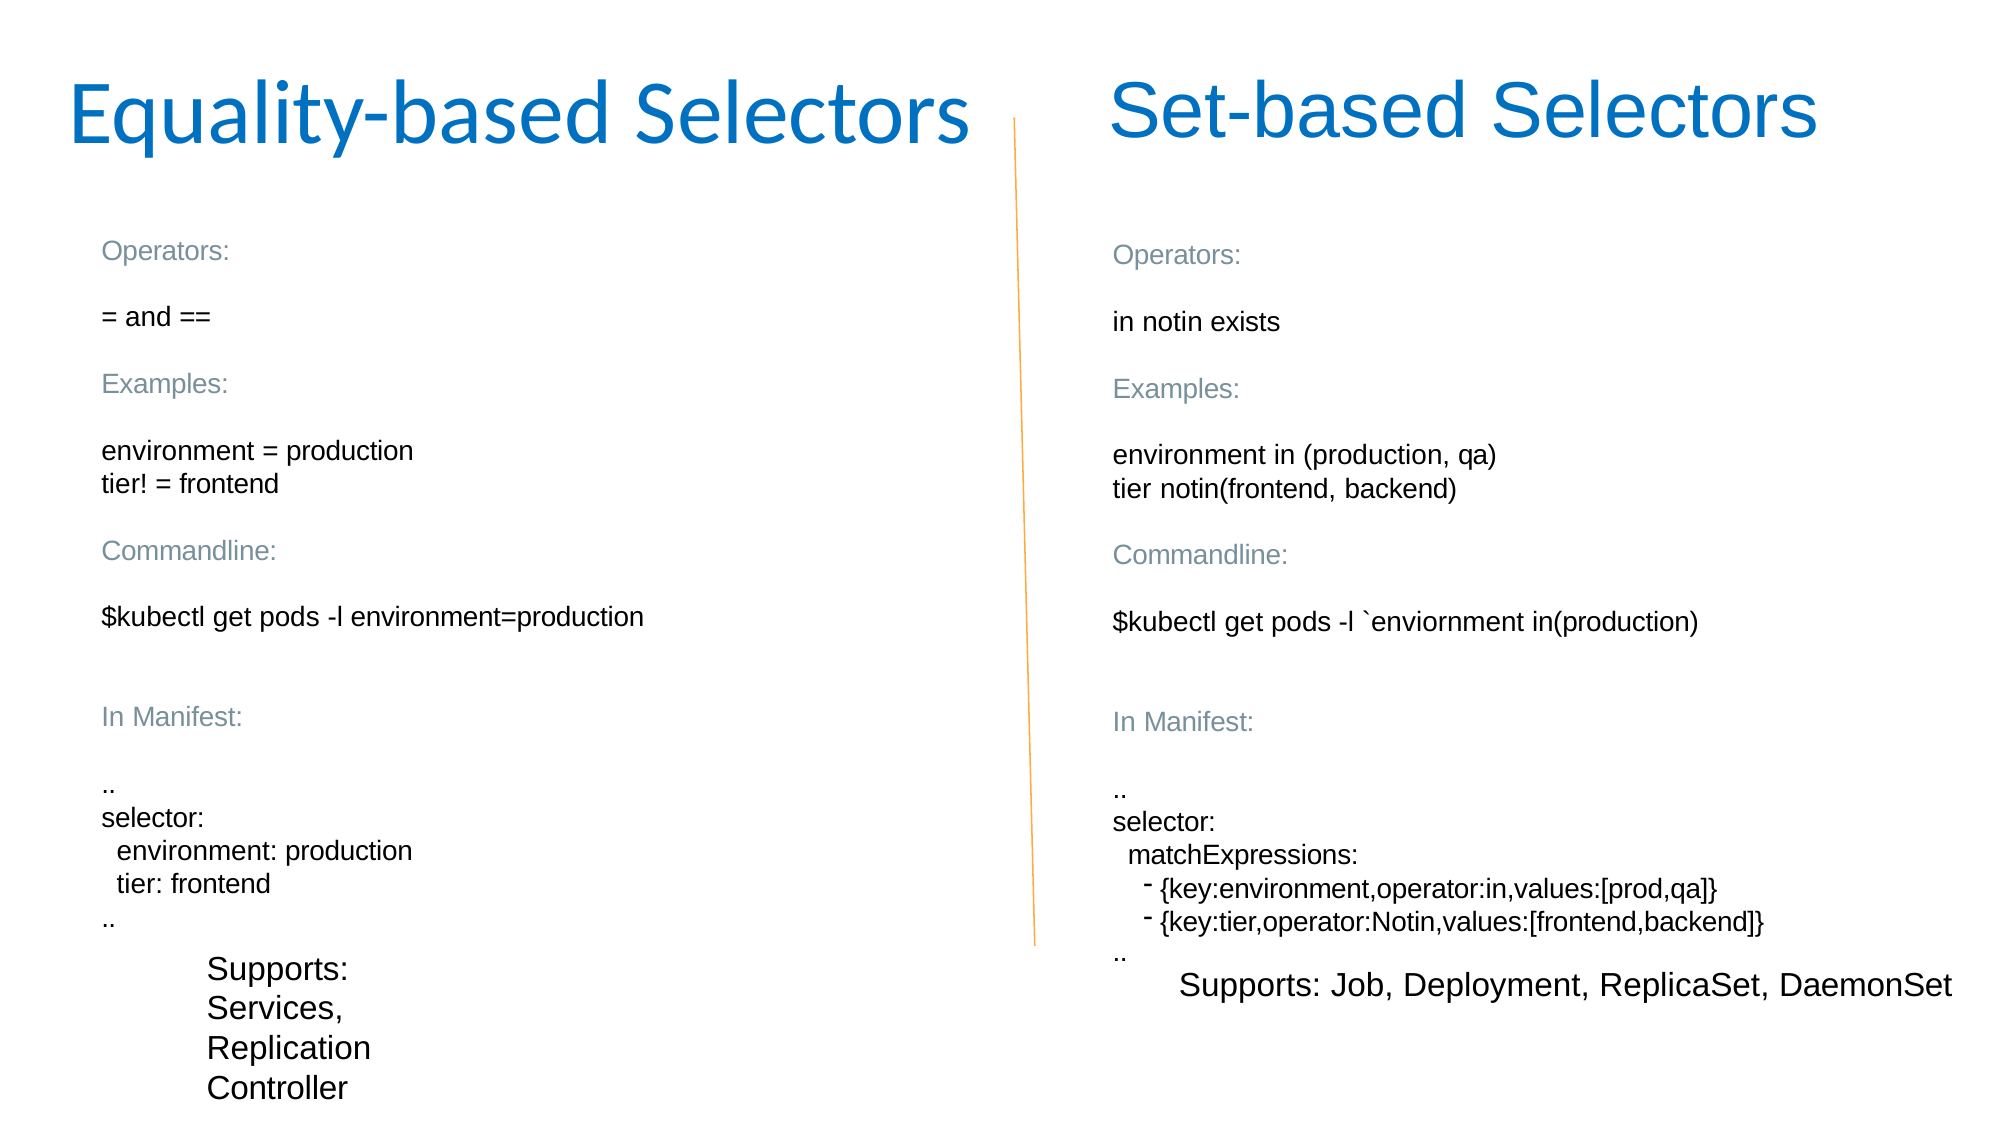

# Equality-based Selectors
Set-based Selectors

Operators:
Operators:
= and ==
in notin exists
Examples:
Examples:
environment = production tier! = frontend
environment in (production, qa) tier notin(frontend, backend)
Commandline:
Commandline:
$kubectl get pods -l environment=production
$kubectl get pods -l `enviornment in(production)
In Manifest:
In Manifest:
..
selector:
environment: production tier: frontend
..
Supports: Services, Replication Controller
..
selector:
matchExpressions:
{key:environment,operator:in,values:[prod,qa]}
{key:tier,operator:Notin,values:[frontend,backend]}
..
Supports: Job, Deployment, ReplicaSet, DaemonSet